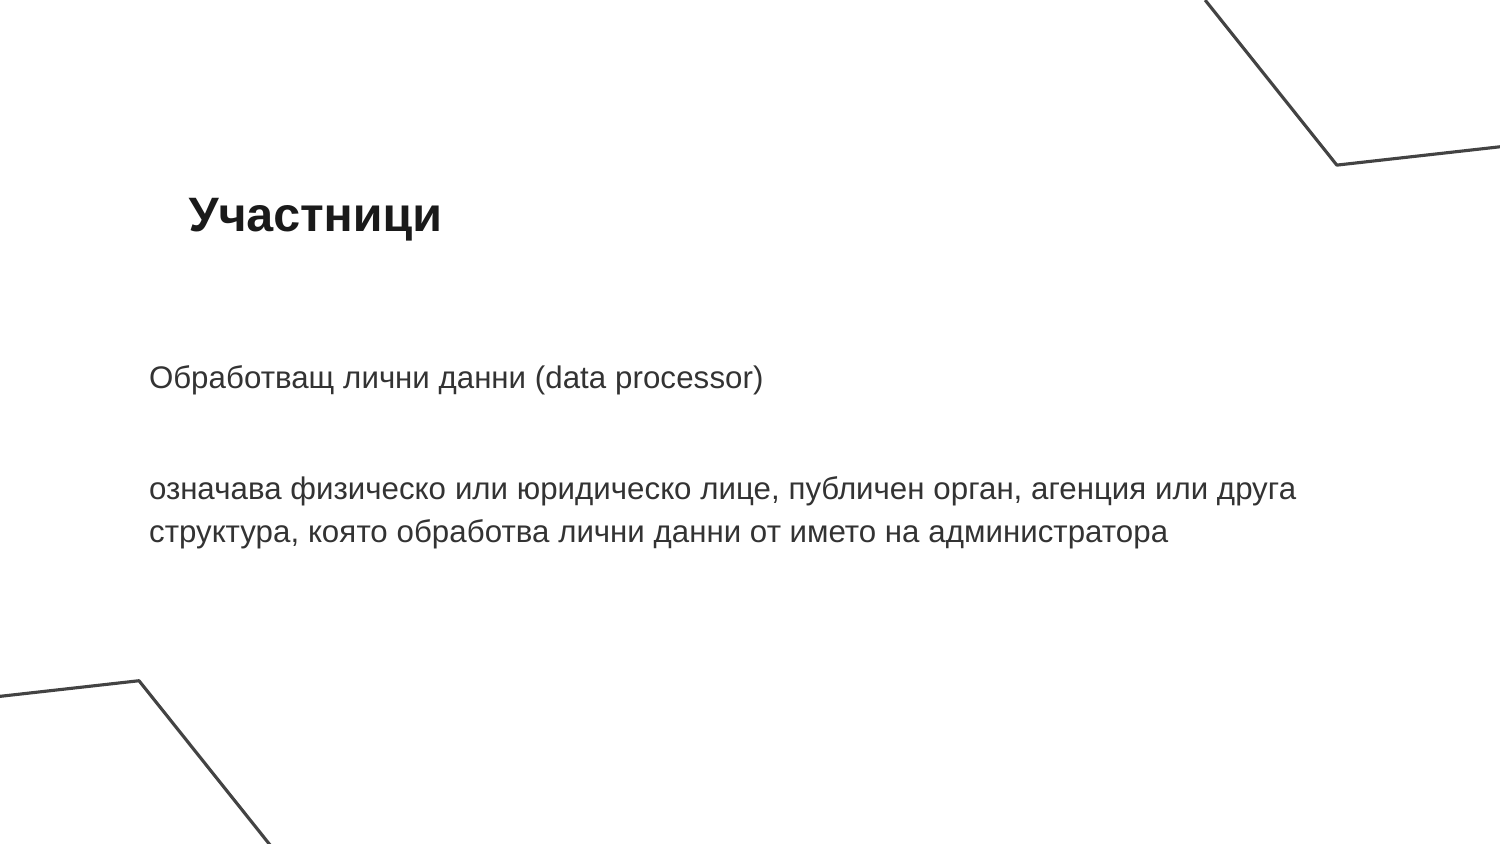

# Участници
Обработващ лични данни (data processor)

означава физическо или юридическо лице, публичен орган, агенция или друга структура, която обработва лични данни от името на администратора